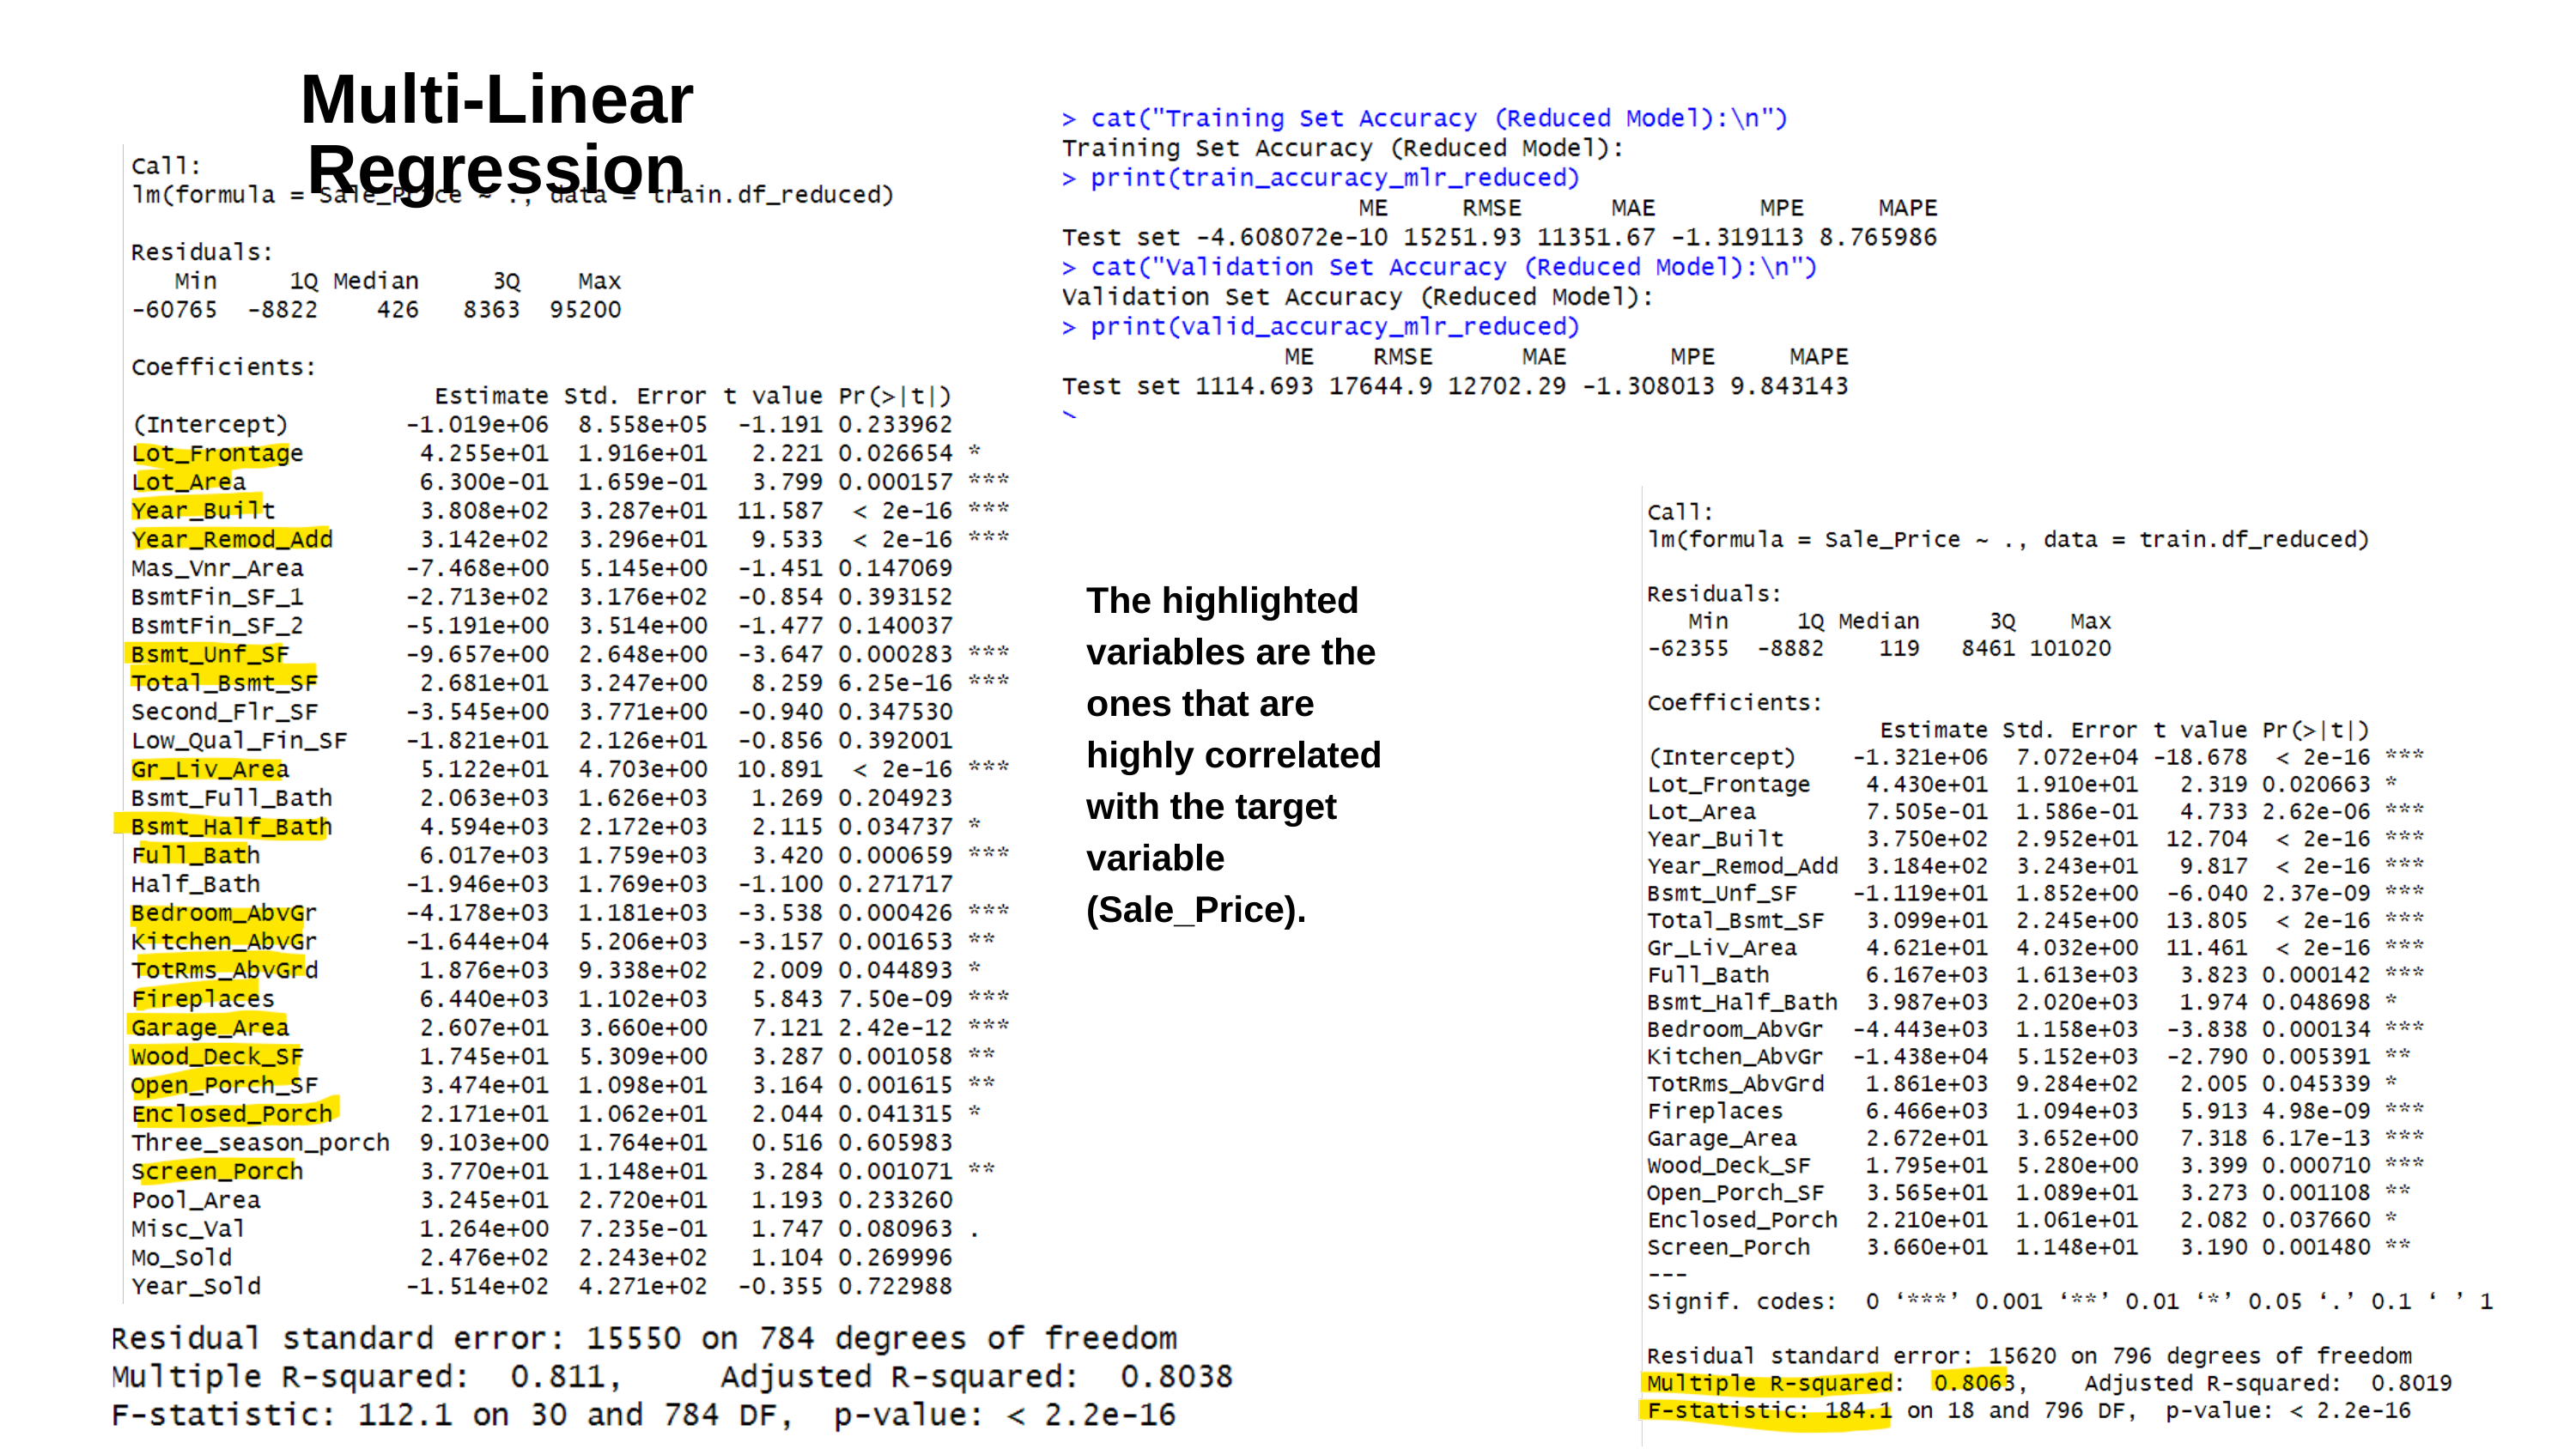

Multi-Linear Regression

The highlighted variables are the ones that are highly correlated with the target variable (Sale_Price).